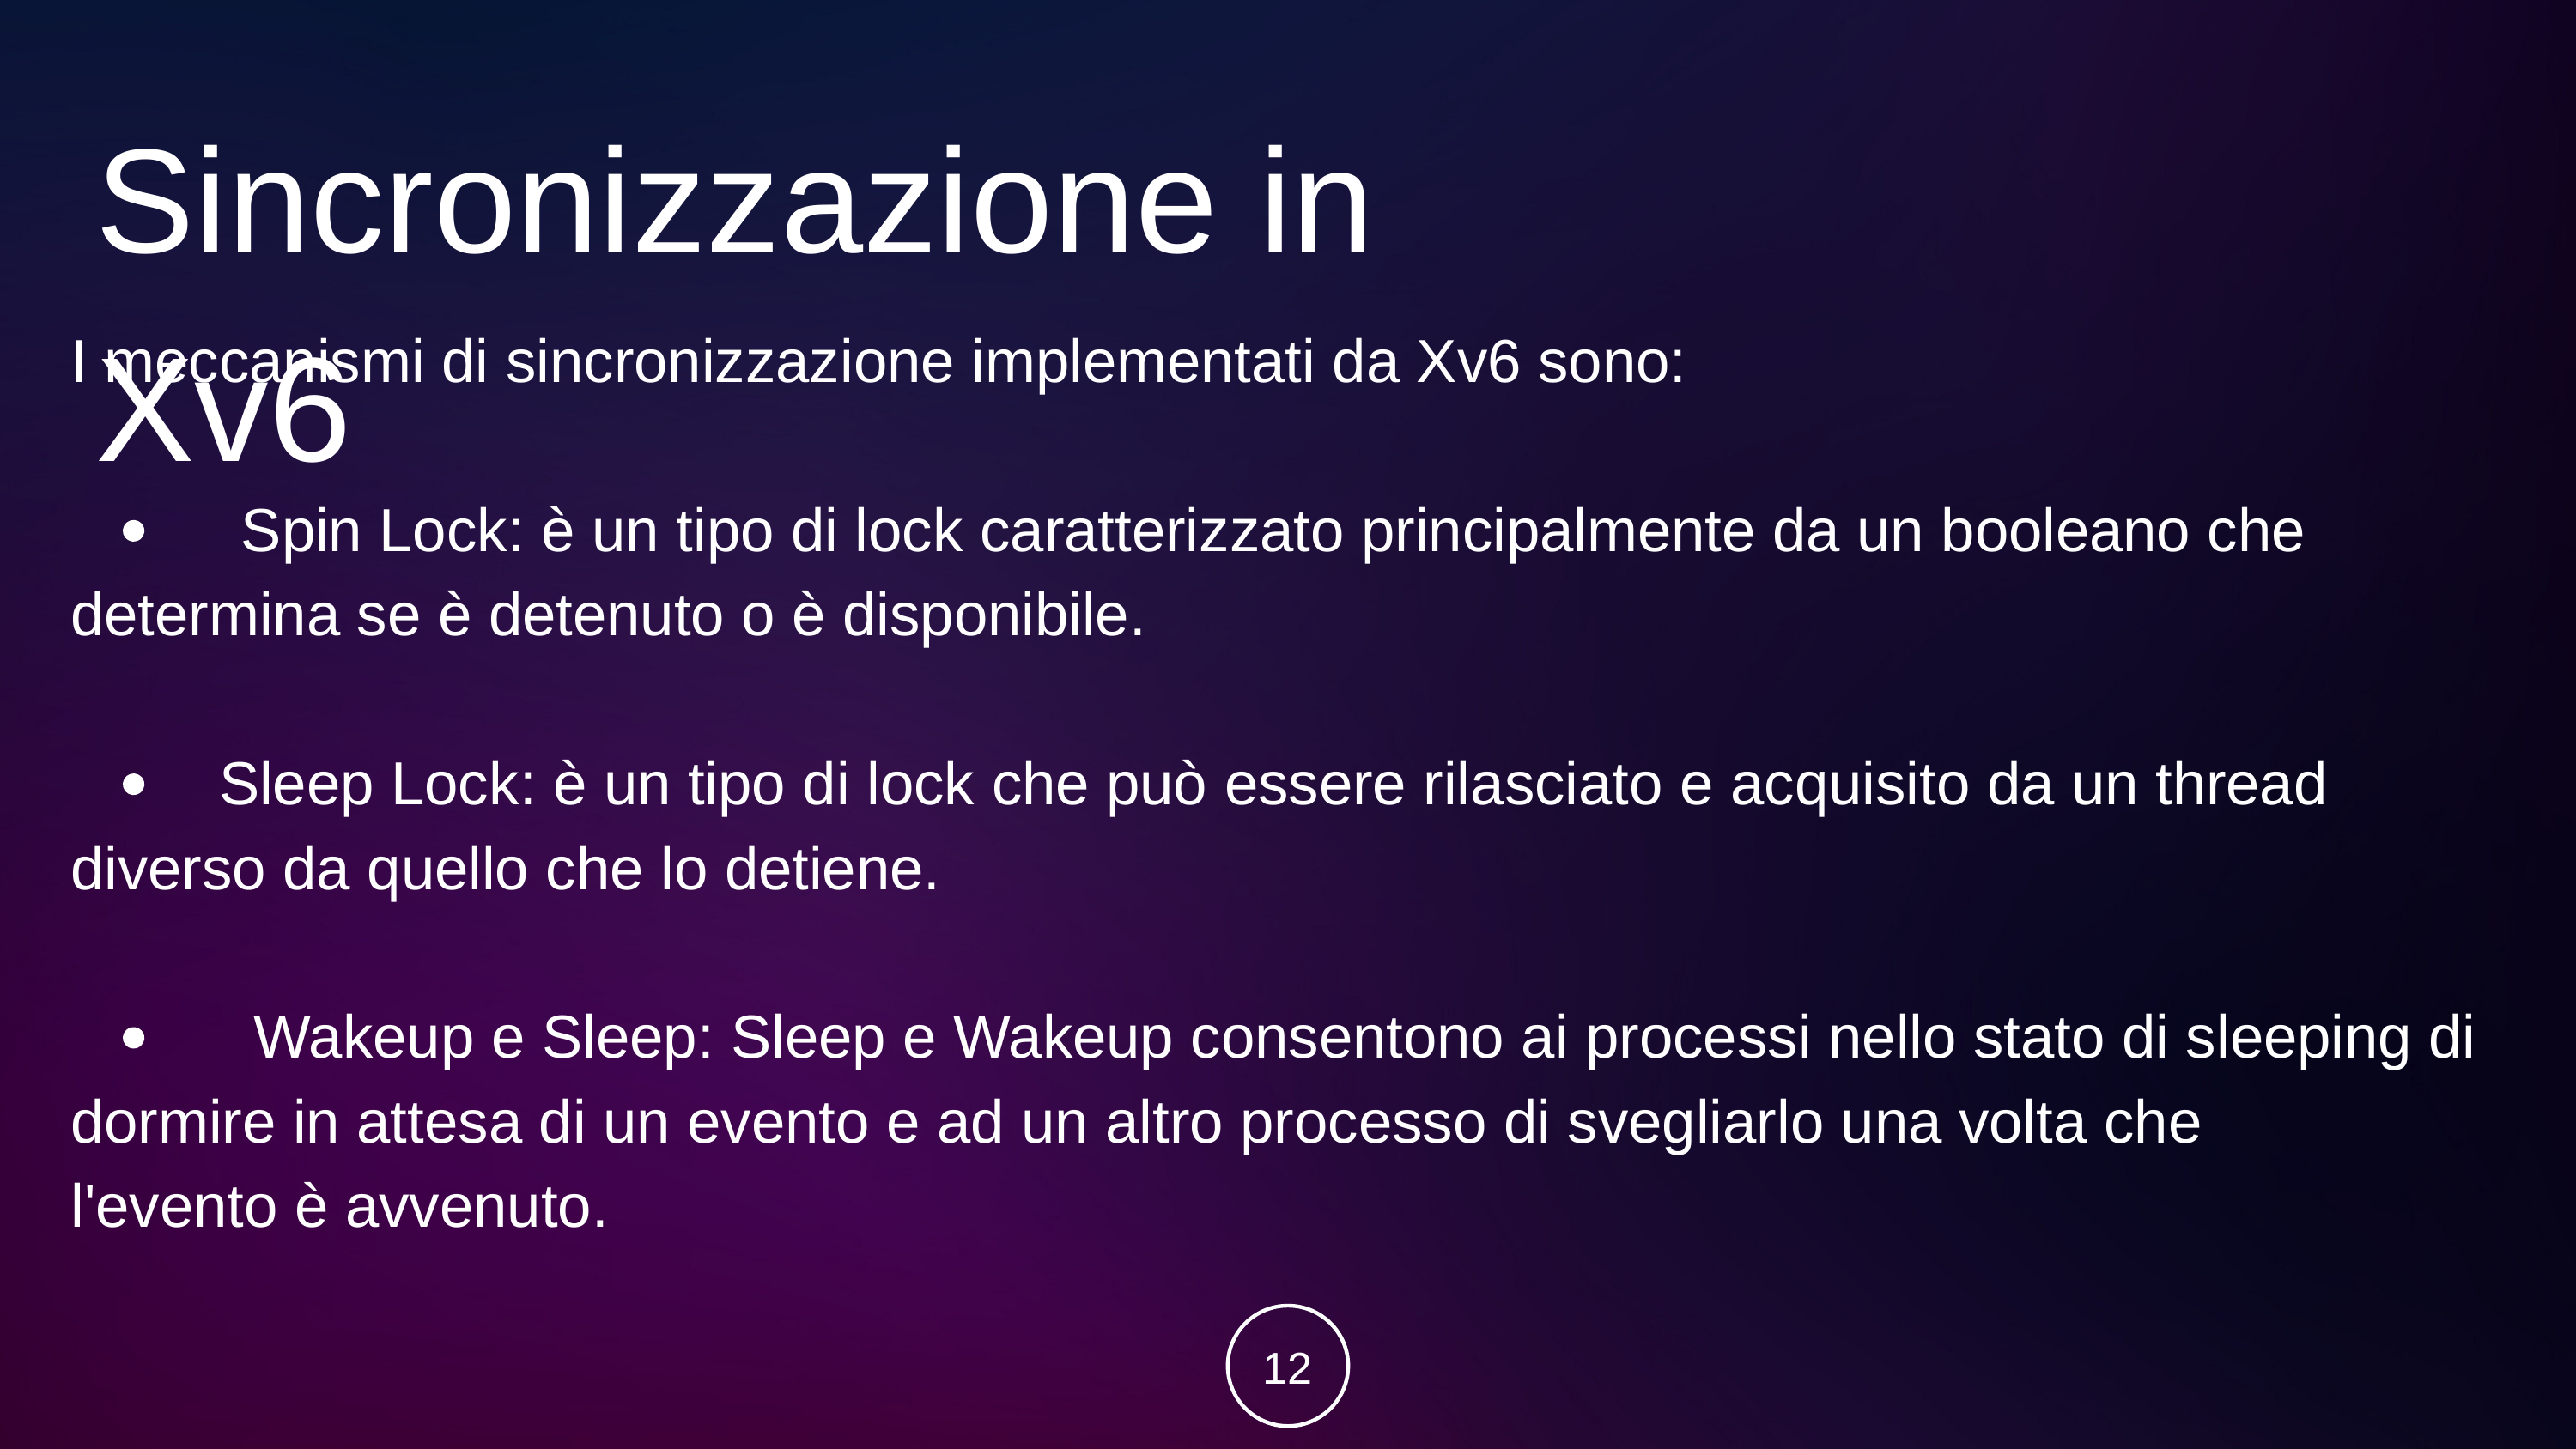

Sincronizzazione in Xv6
I meccanismi di sincronizzazione implementati da Xv6 sono:

Spin Lock: è un tipo di lock caratterizzato principalmente da un booleano che
determina se è detenuto o è disponibile.

Sleep Lock: è un tipo di lock che può essere rilasciato e acquisito da un thread
diverso da quello che lo detiene.

Wakeup e Sleep: Sleep e Wakeup consentono ai processi nello stato di sleeping di
dormire in attesa di un evento e ad un altro processo di svegliarlo una volta che
l'evento è avvenuto.

12